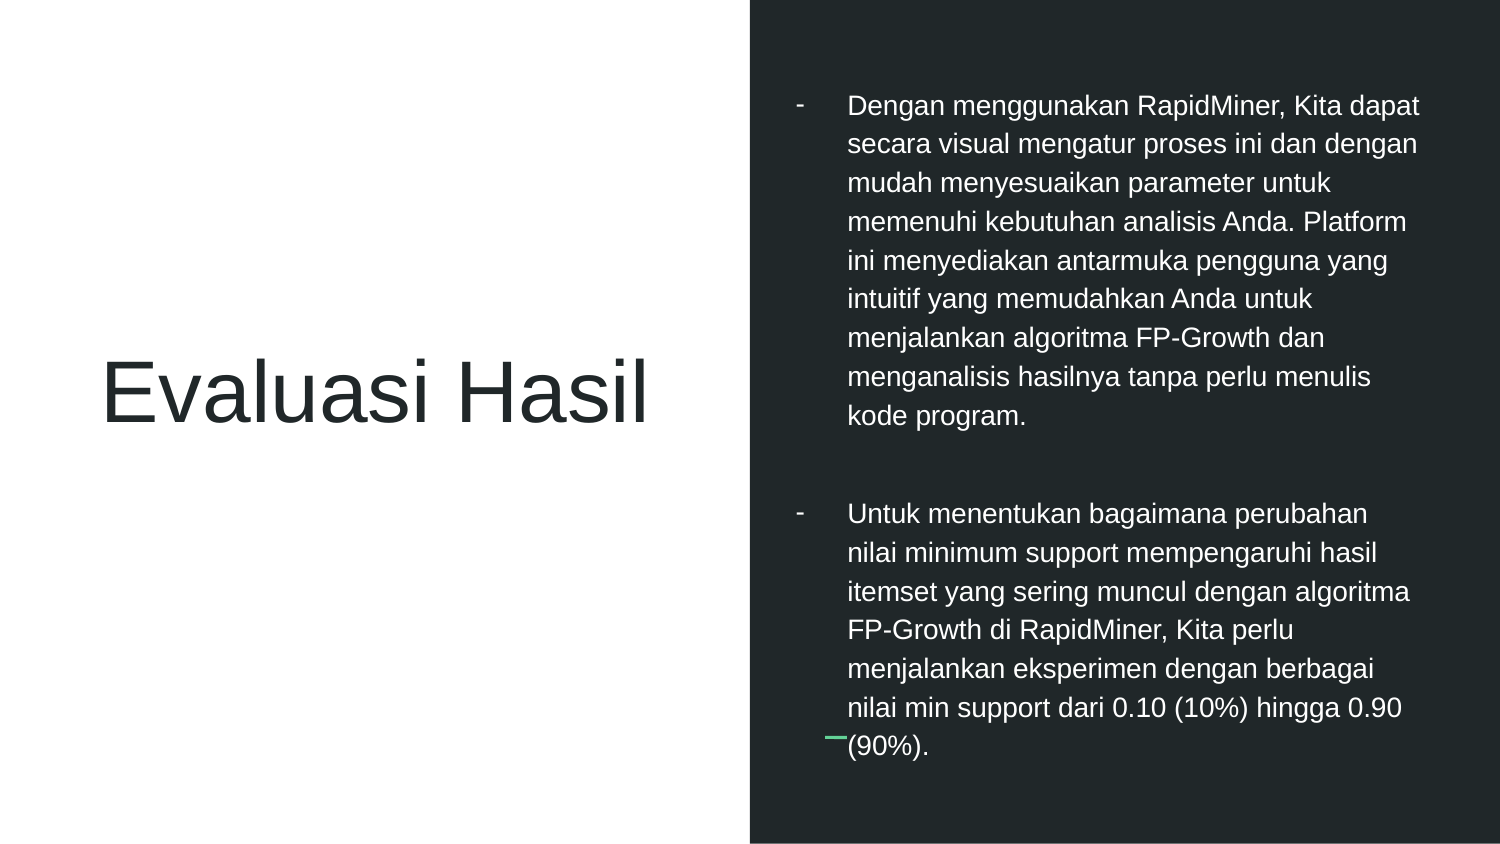

Dengan menggunakan RapidMiner, Kita dapat secara visual mengatur proses ini dan dengan mudah menyesuaikan parameter untuk memenuhi kebutuhan analisis Anda. Platform ini menyediakan antarmuka pengguna yang intuitif yang memudahkan Anda untuk menjalankan algoritma FP-Growth dan menganalisis hasilnya tanpa perlu menulis kode program.
Untuk menentukan bagaimana perubahan nilai minimum support mempengaruhi hasil itemset yang sering muncul dengan algoritma FP-Growth di RapidMiner, Kita perlu menjalankan eksperimen dengan berbagai nilai min support dari 0.10 (10%) hingga 0.90 (90%).
# Evaluasi Hasil